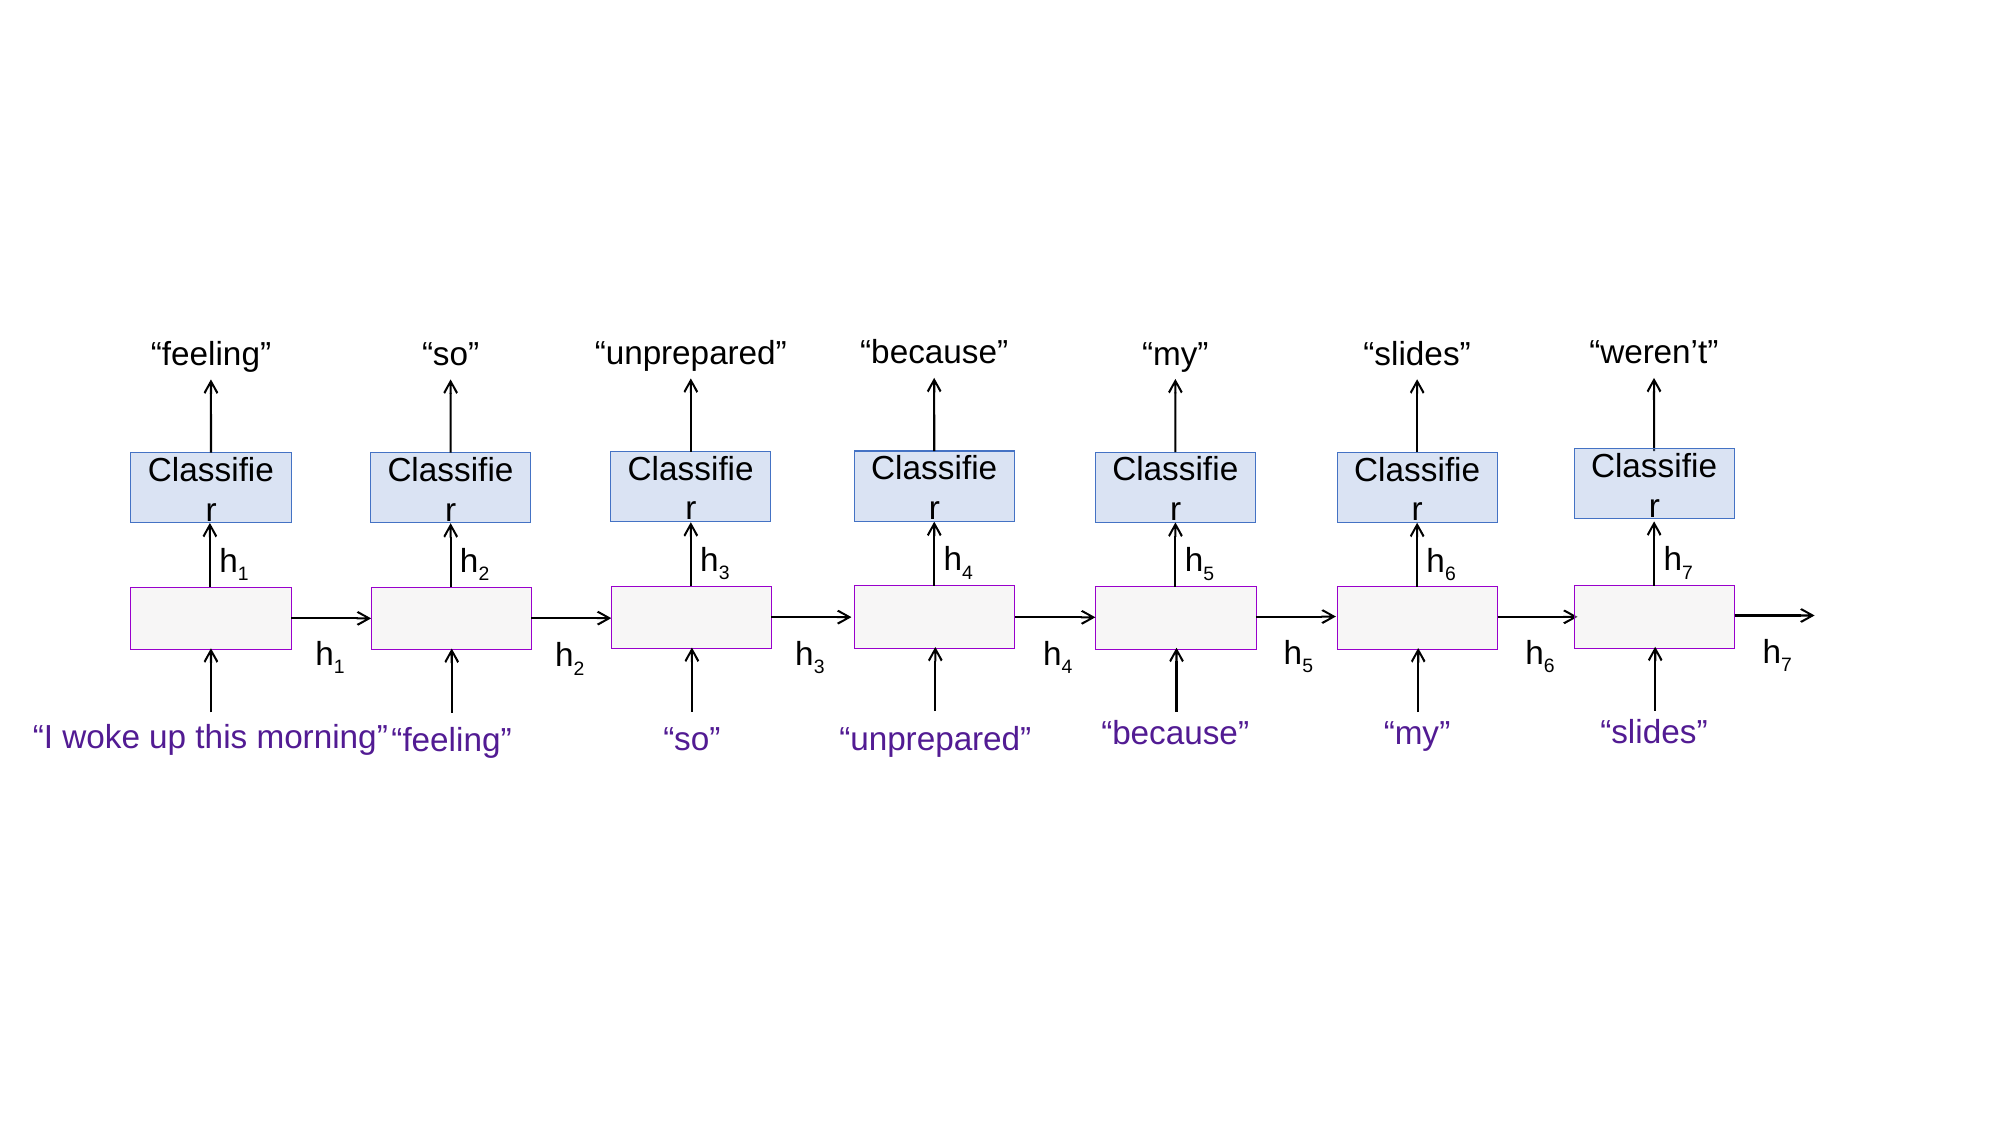

“because”
“weren’t”
“unprepared”
“my”
“slides”
“feeling”
“so”
Classifier
Classifier
Classifier
Classifier
Classifier
Classifier
Classifier
h4
h7
h3
h5
h6
h1
h2

h7
h5
h6
h1
h4
h3
h2
“slides”
“because”
“my”
“I woke up this morning”
“unprepared”
“so”
“feeling”